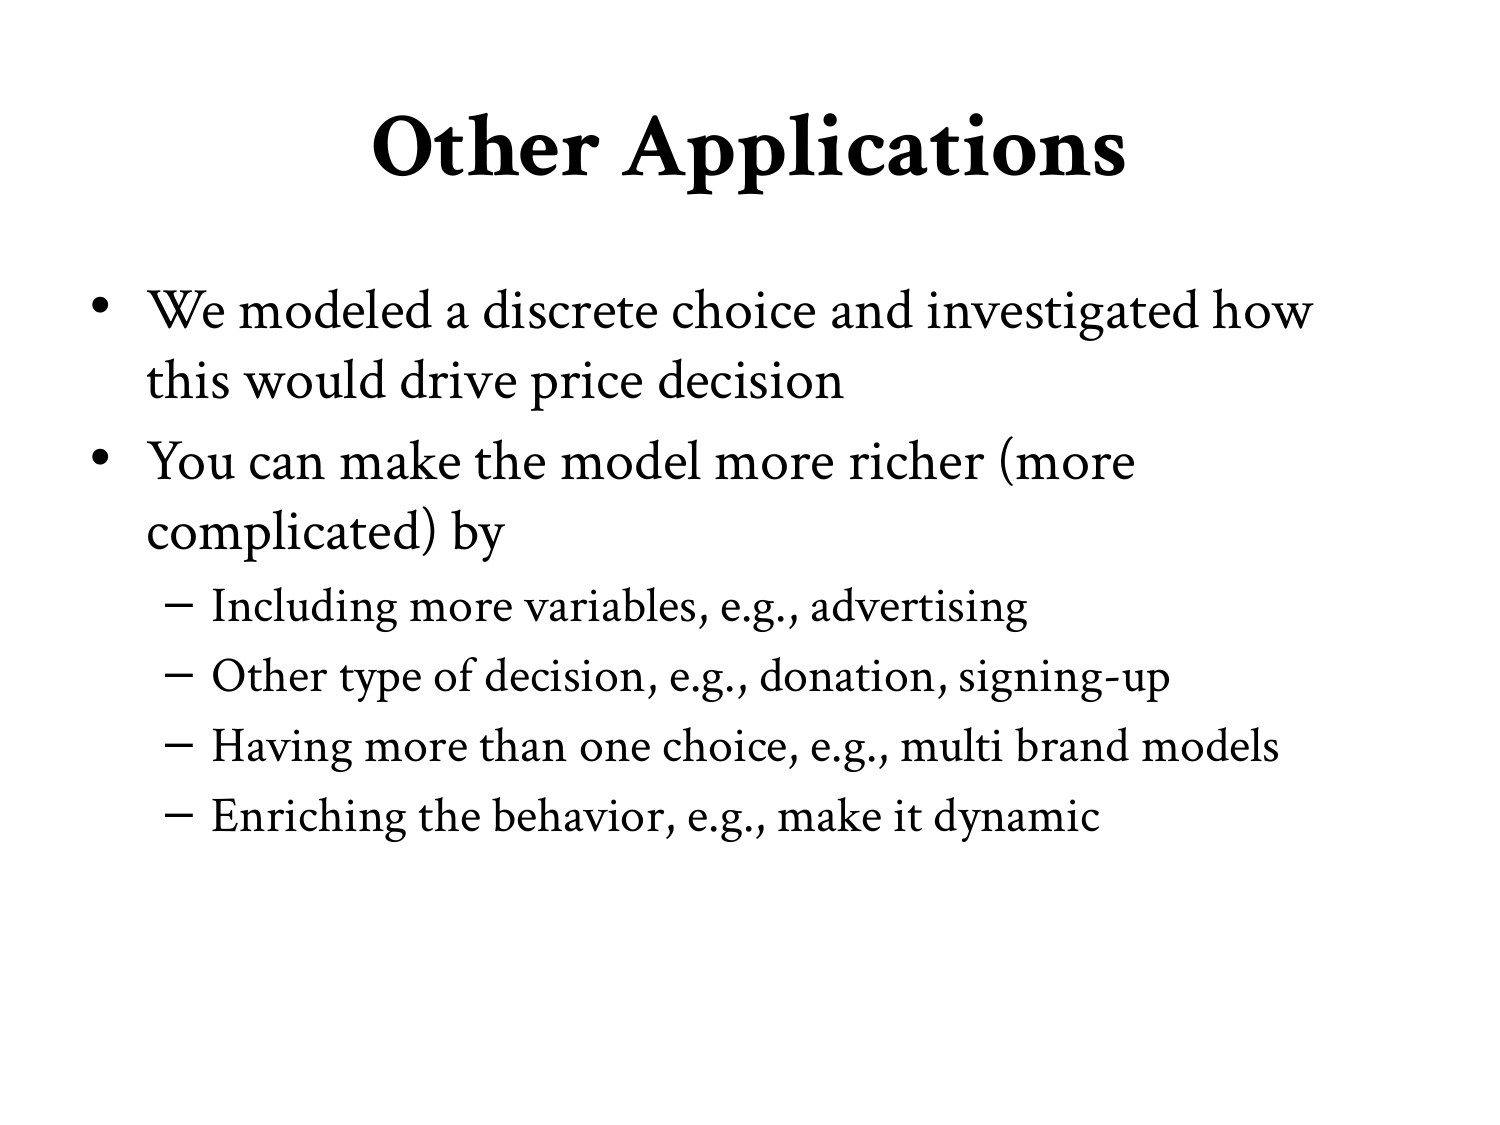

# Other Applications
We modeled a discrete choice and investigated how this would drive price decision
You can make the model more richer (more complicated) by
Including more variables, e.g., advertising
Other type of decision, e.g., donation, signing-up
Having more than one choice, e.g., multi brand models
Enriching the behavior, e.g., make it dynamic